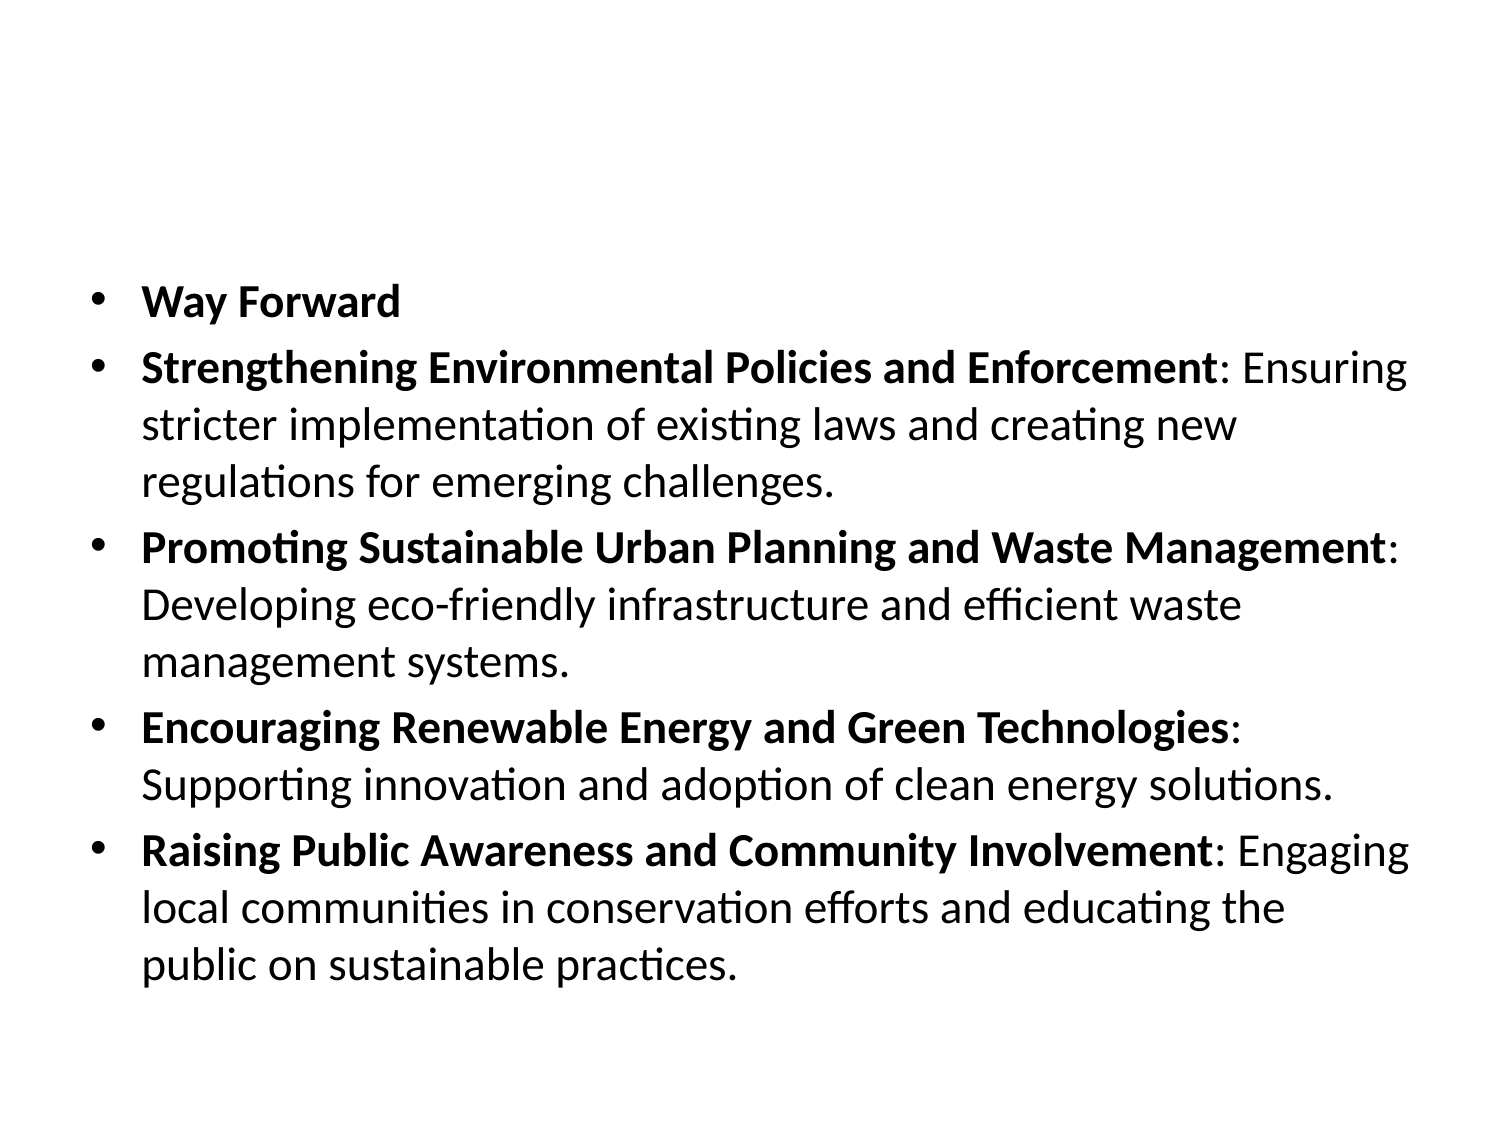

#
Way Forward
Strengthening Environmental Policies and Enforcement: Ensuring stricter implementation of existing laws and creating new regulations for emerging challenges.
Promoting Sustainable Urban Planning and Waste Management: Developing eco-friendly infrastructure and efficient waste management systems.
Encouraging Renewable Energy and Green Technologies: Supporting innovation and adoption of clean energy solutions.
Raising Public Awareness and Community Involvement: Engaging local communities in conservation efforts and educating the public on sustainable practices.